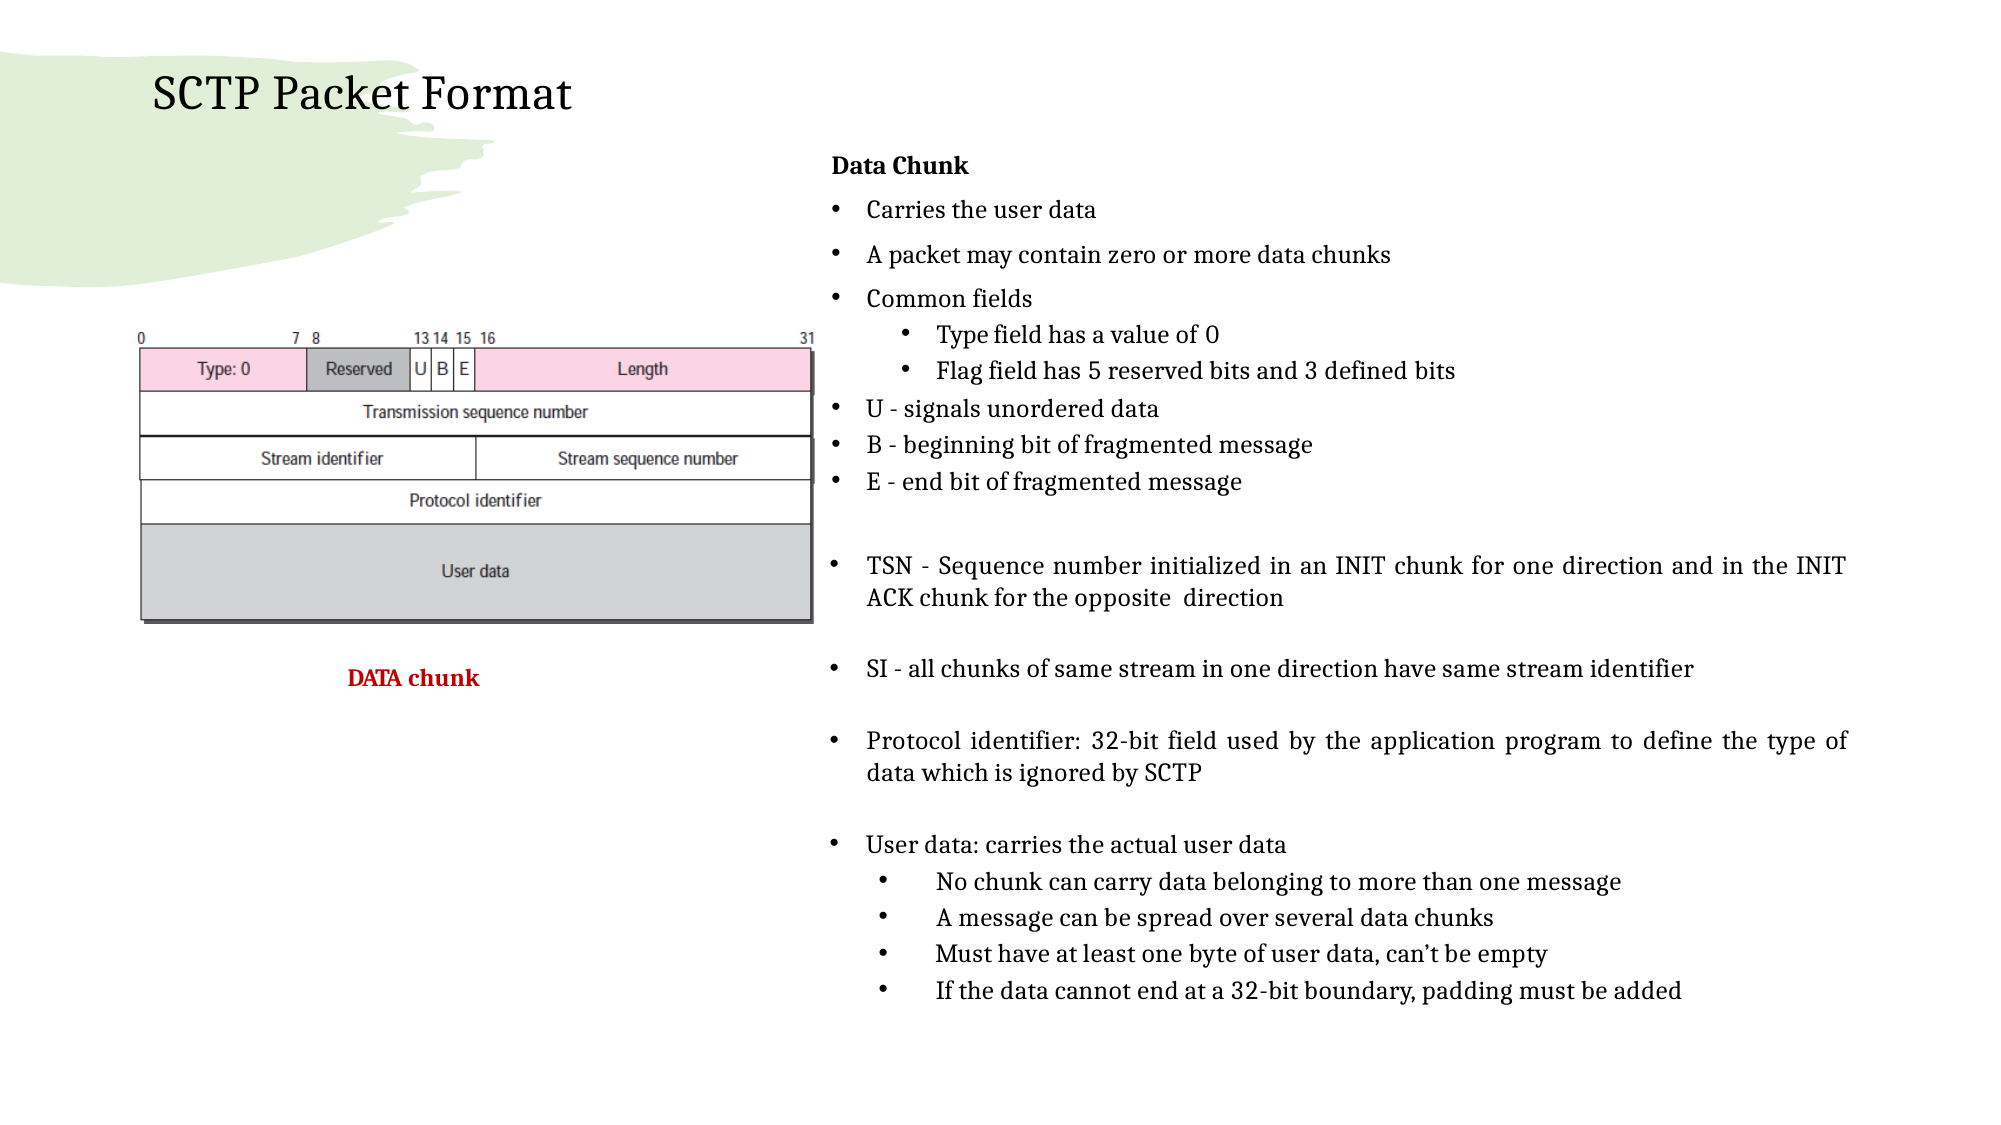

# SCTP Packet Format
Data Chunk
Carries the user data
A packet may contain zero or more data chunks
Common fields
Type field has a value of 0
Flag field has 5 reserved bits and 3 defined bits
U - signals unordered data
B - beginning bit of fragmented message
E - end bit of fragmented message

TSN - Sequence number initialized in an INIT chunk for one direction and in the INIT ACK chunk for the opposite  direction

SI - all chunks of same stream in one direction have same stream identifier

Protocol identifier: 32-bit field used by the application program to define the type of data which is ignored by SCTP

User data: carries the actual user data
No chunk can carry data belonging to more than one message
A message can be spread over several data chunks
Must have at least one byte of user data, can’t be empty
If the data cannot end at a 32-bit boundary, padding must be added

DATA chunk